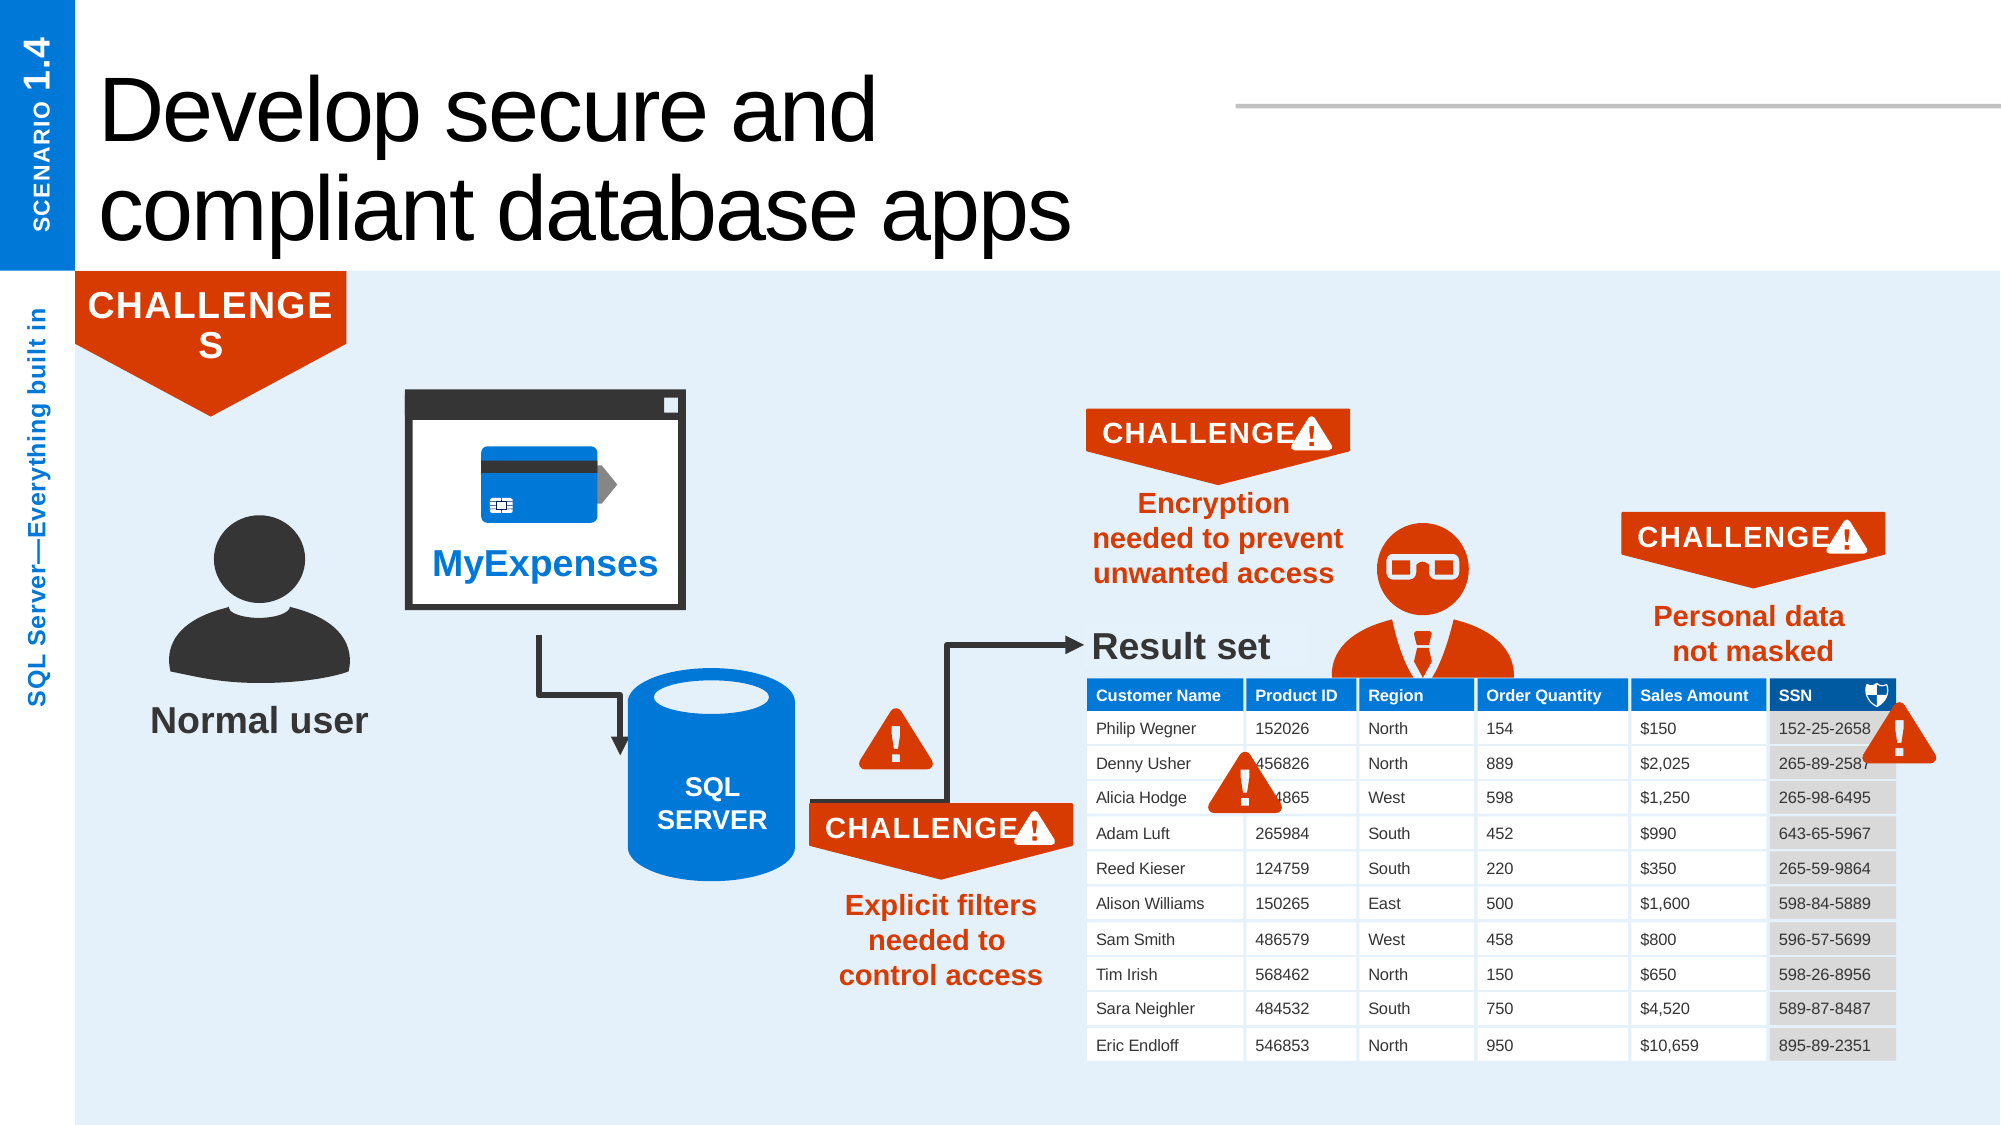

SCENARIO 1.4

# Develop secure and compliant database apps
CHALLENGES
SQL Server—Everything built in

MyExpenses

CHALLENGE

Encryption
needed to prevent unwanted access
CHALLENGE

Personal data
not masked

Result set

SQL SERVER

Product ID
Region
Order Quantity
Sales Amount
SSN
Customer Name

Philip Wegner
152026
North
154
$150
152-25-2658
Denny Usher
456826
North
889
$2,025
265-89-2587
Alicia Hodge
154865
West
598
$1,250
265-98-6495
Adam Luft
265984
South
452
$990
643-65-5967
Reed Kieser
124759
South
220
$350
265-59-9864
Alison Williams
150265
East
500
$1,600
598-84-5889
Sam Smith
486579
West
458
$800
596-57-5699
Tim Irish
568462
North
150
$650
598-26-8956
Sara Neighler
484532
South
750
$4,520
589-87-8487
Eric Endloff
546853
North
950
$10,659
895-89-2351
Normal user

CHALLENGE

Explicit filters needed to
control access